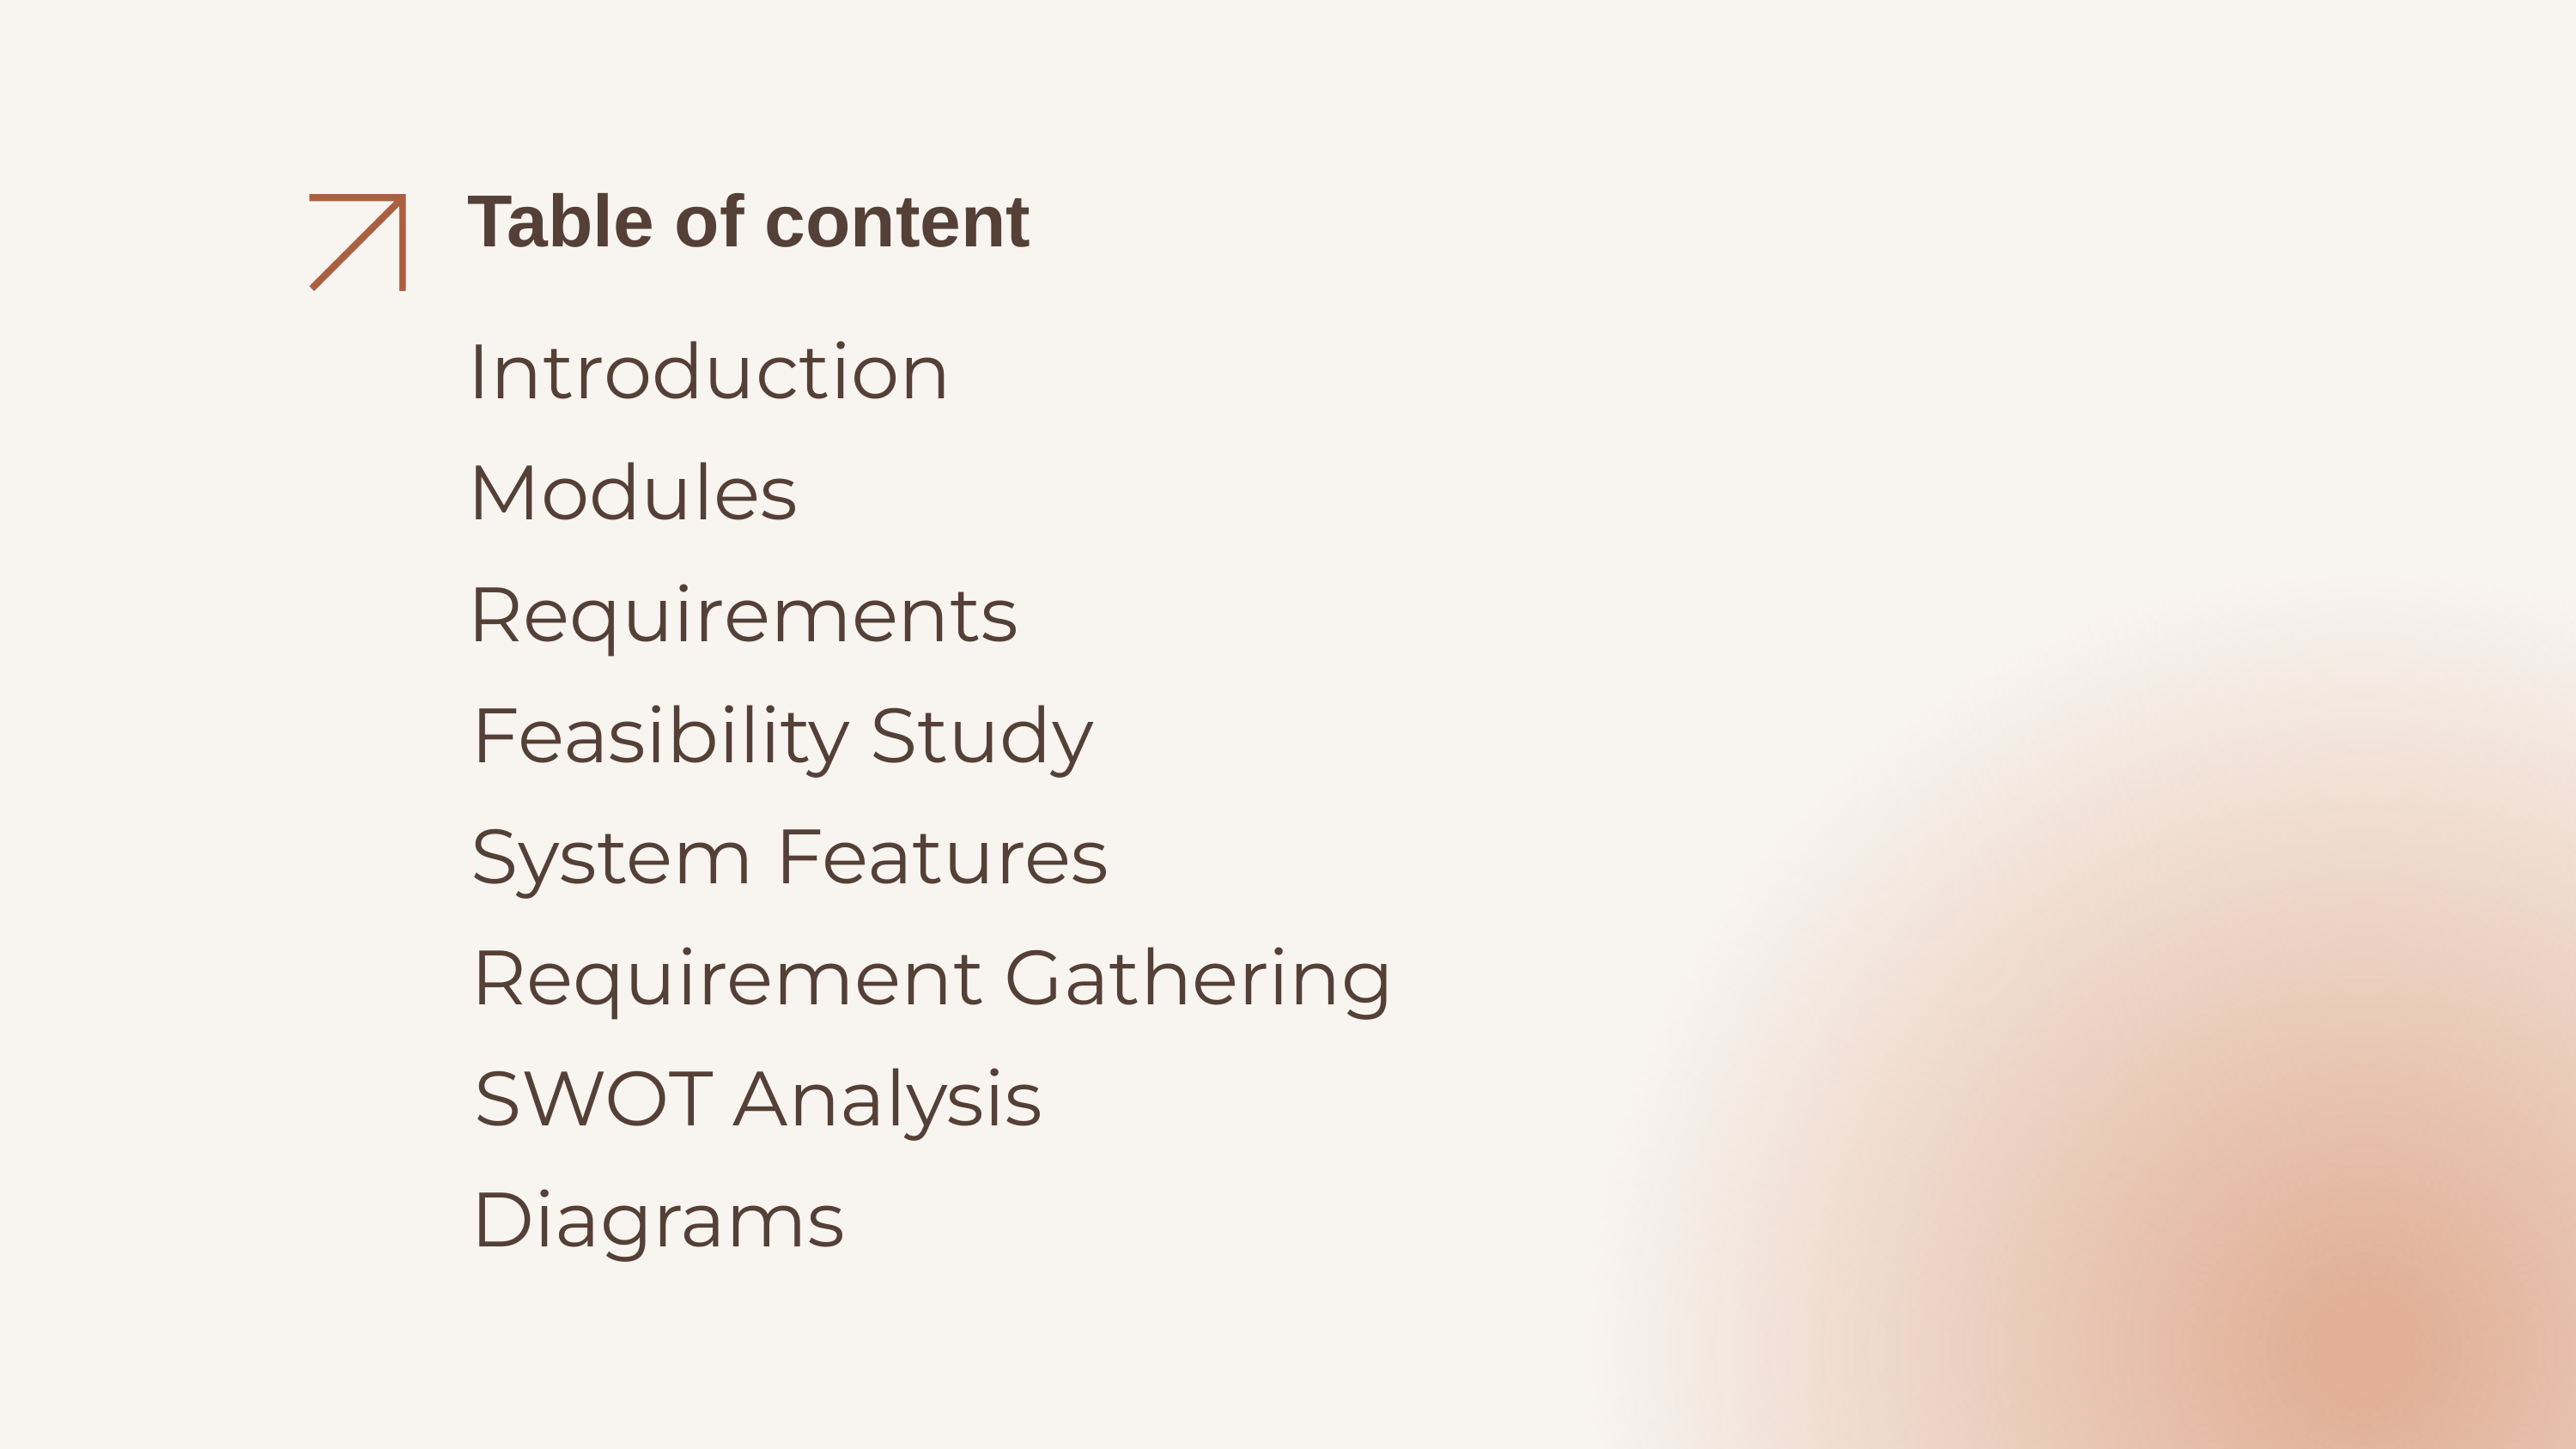

Table of content

Introduction
Modules

Requirements
Feasibility Study
System Features
Requirement Gathering
SWOT Analysis
Diagrams